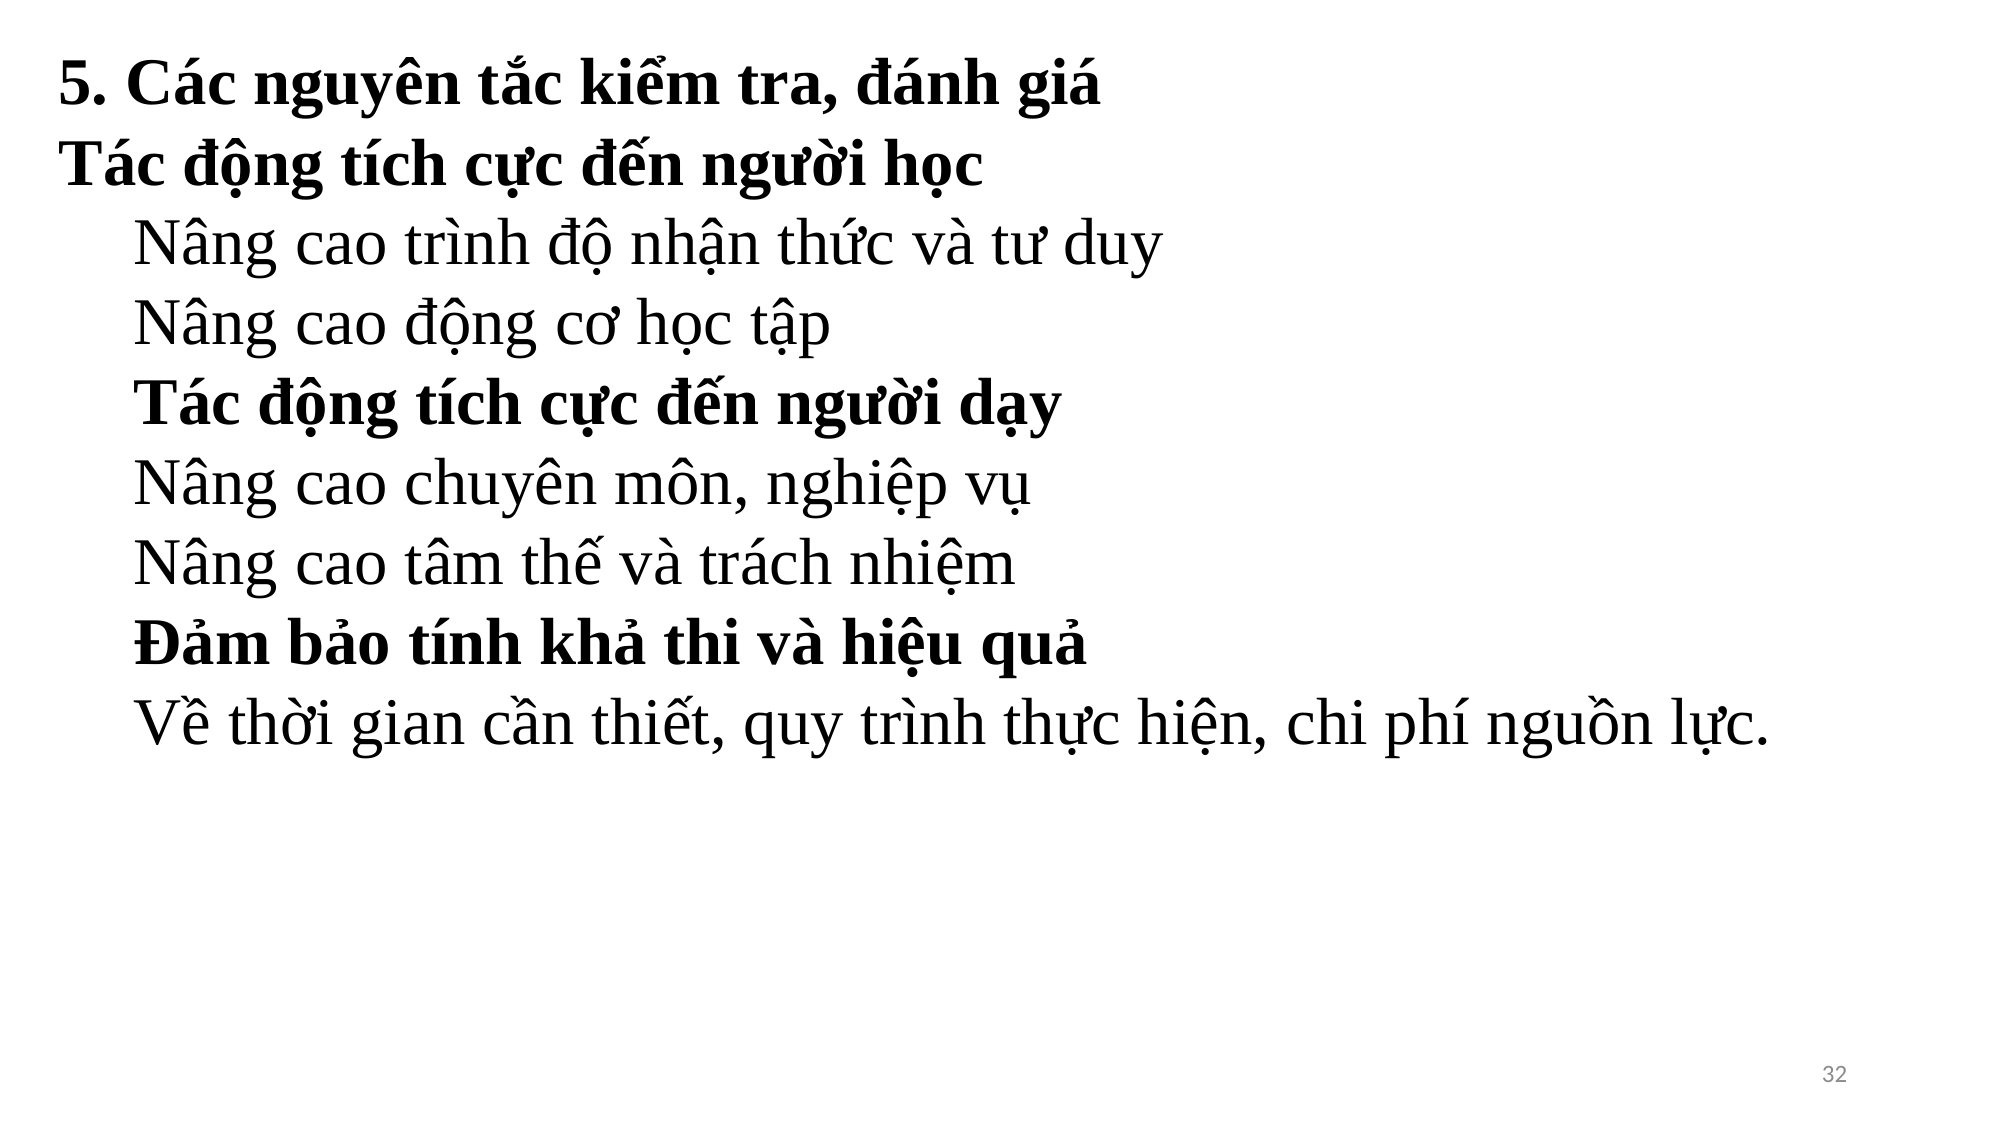

5. Các nguyên tắc kiểm tra, đánh giá
Tác động tích cực đến người học
Nâng cao trình độ nhận thức và tư duy
Nâng cao động cơ học tập
Tác động tích cực đến người dạy
Nâng cao chuyên môn, nghiệp vụ
Nâng cao tâm thế và trách nhiệm
Đảm bảo tính khả thi và hiệu quả
Về thời gian cần thiết, quy trình thực hiện, chi phí nguồn lực.
32